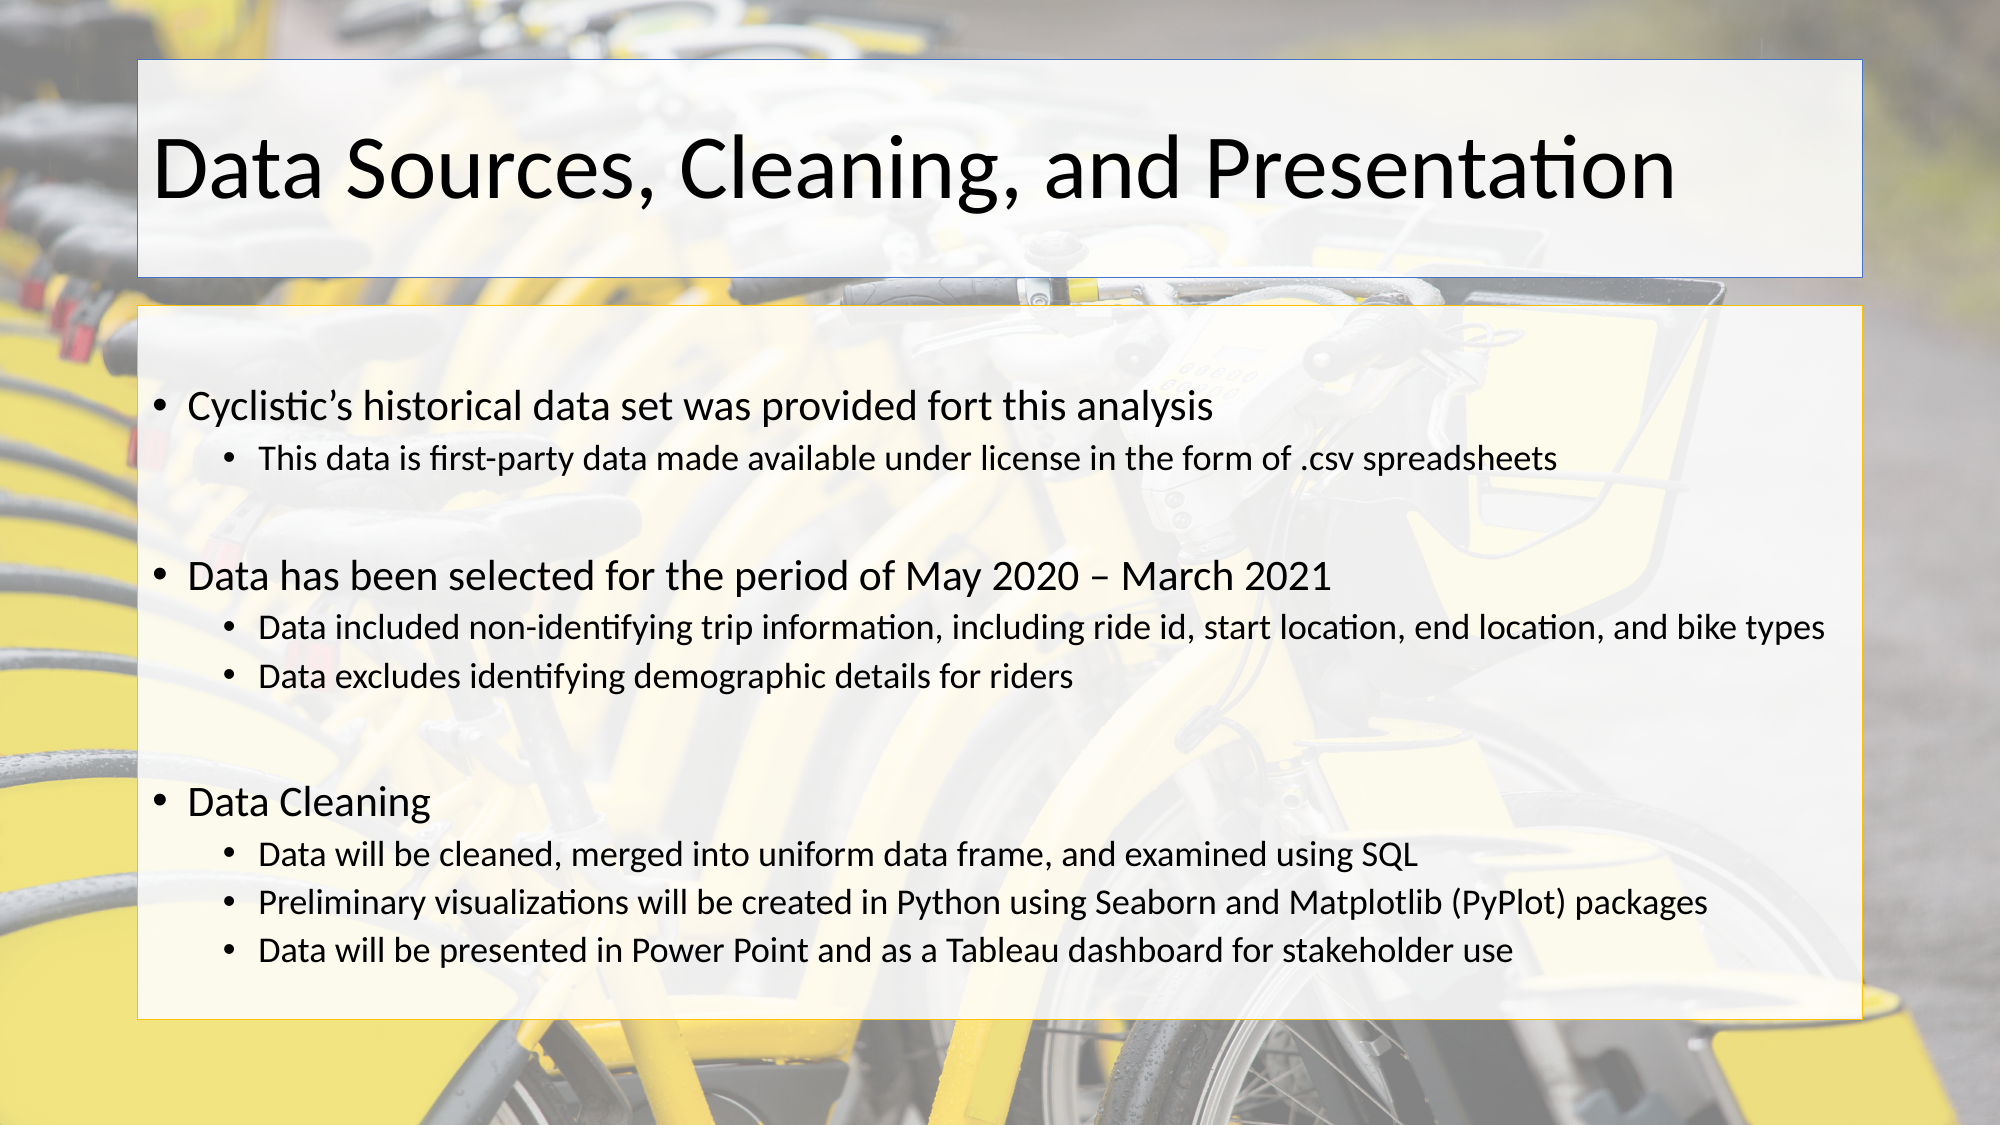

# Data Sources, Cleaning, and Presentation

Cyclistic’s historical data set was provided fort this analysis
This data is first-party data made available under license in the form of .csv spreadsheets

Data has been selected for the period of May 2020 – March 2021
Data included non-identifying trip information, including ride id, start location, end location, and bike types
Data excludes identifying demographic details for riders

Data Cleaning
Data will be cleaned, merged into uniform data frame, and examined using SQL
Preliminary visualizations will be created in Python using Seaborn and Matplotlib (PyPlot) packages
Data will be presented in Power Point and as a Tableau dashboard for stakeholder use